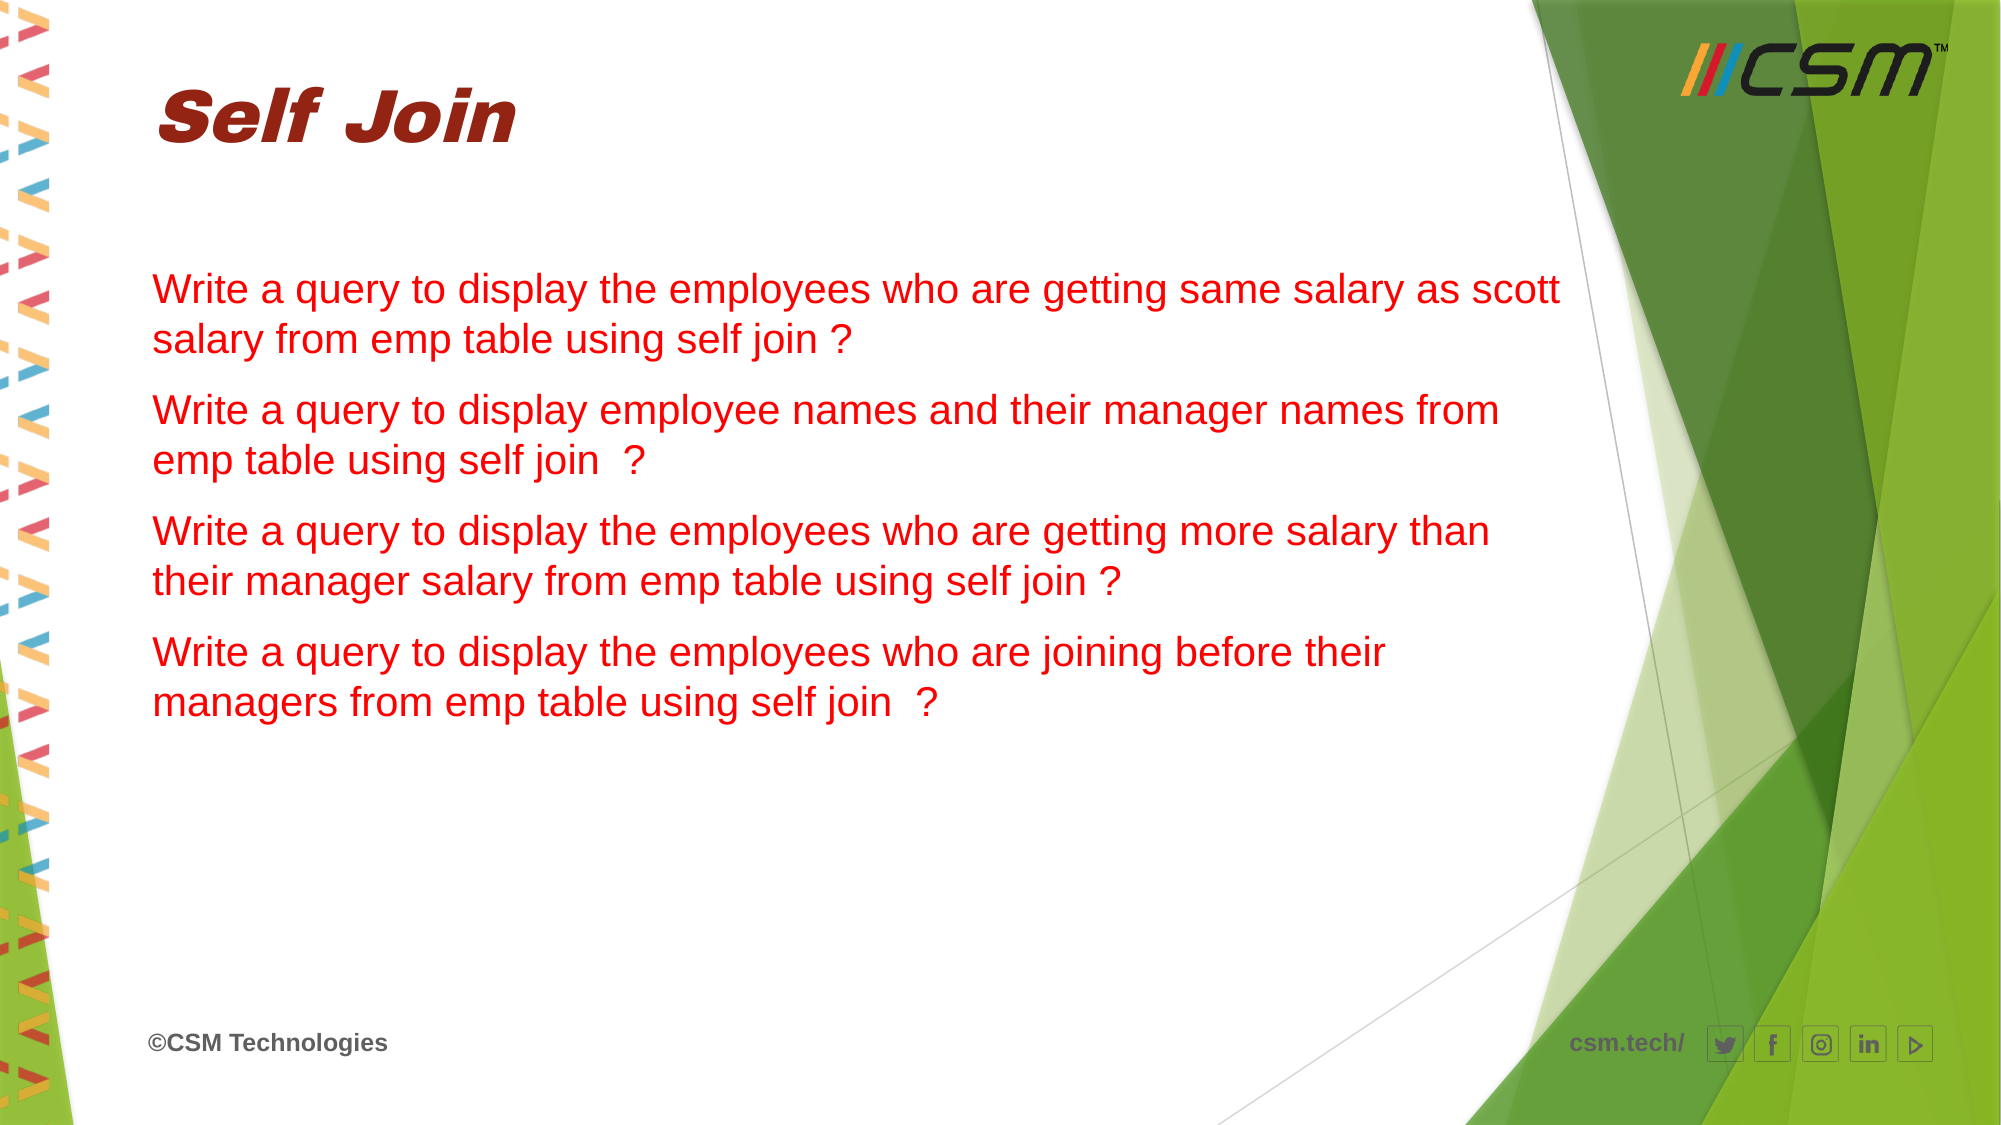

# Self Join
Write a query to display the employees who are getting same salary as scott salary from emp table using self join ?
Write a query to display employee names and their manager names from emp table using self join  ?
Write a query to display the employees who are getting more salary than their manager salary from emp table using self join ?
Write a query to display the employees who are joining before their managers from emp table using self join  ?